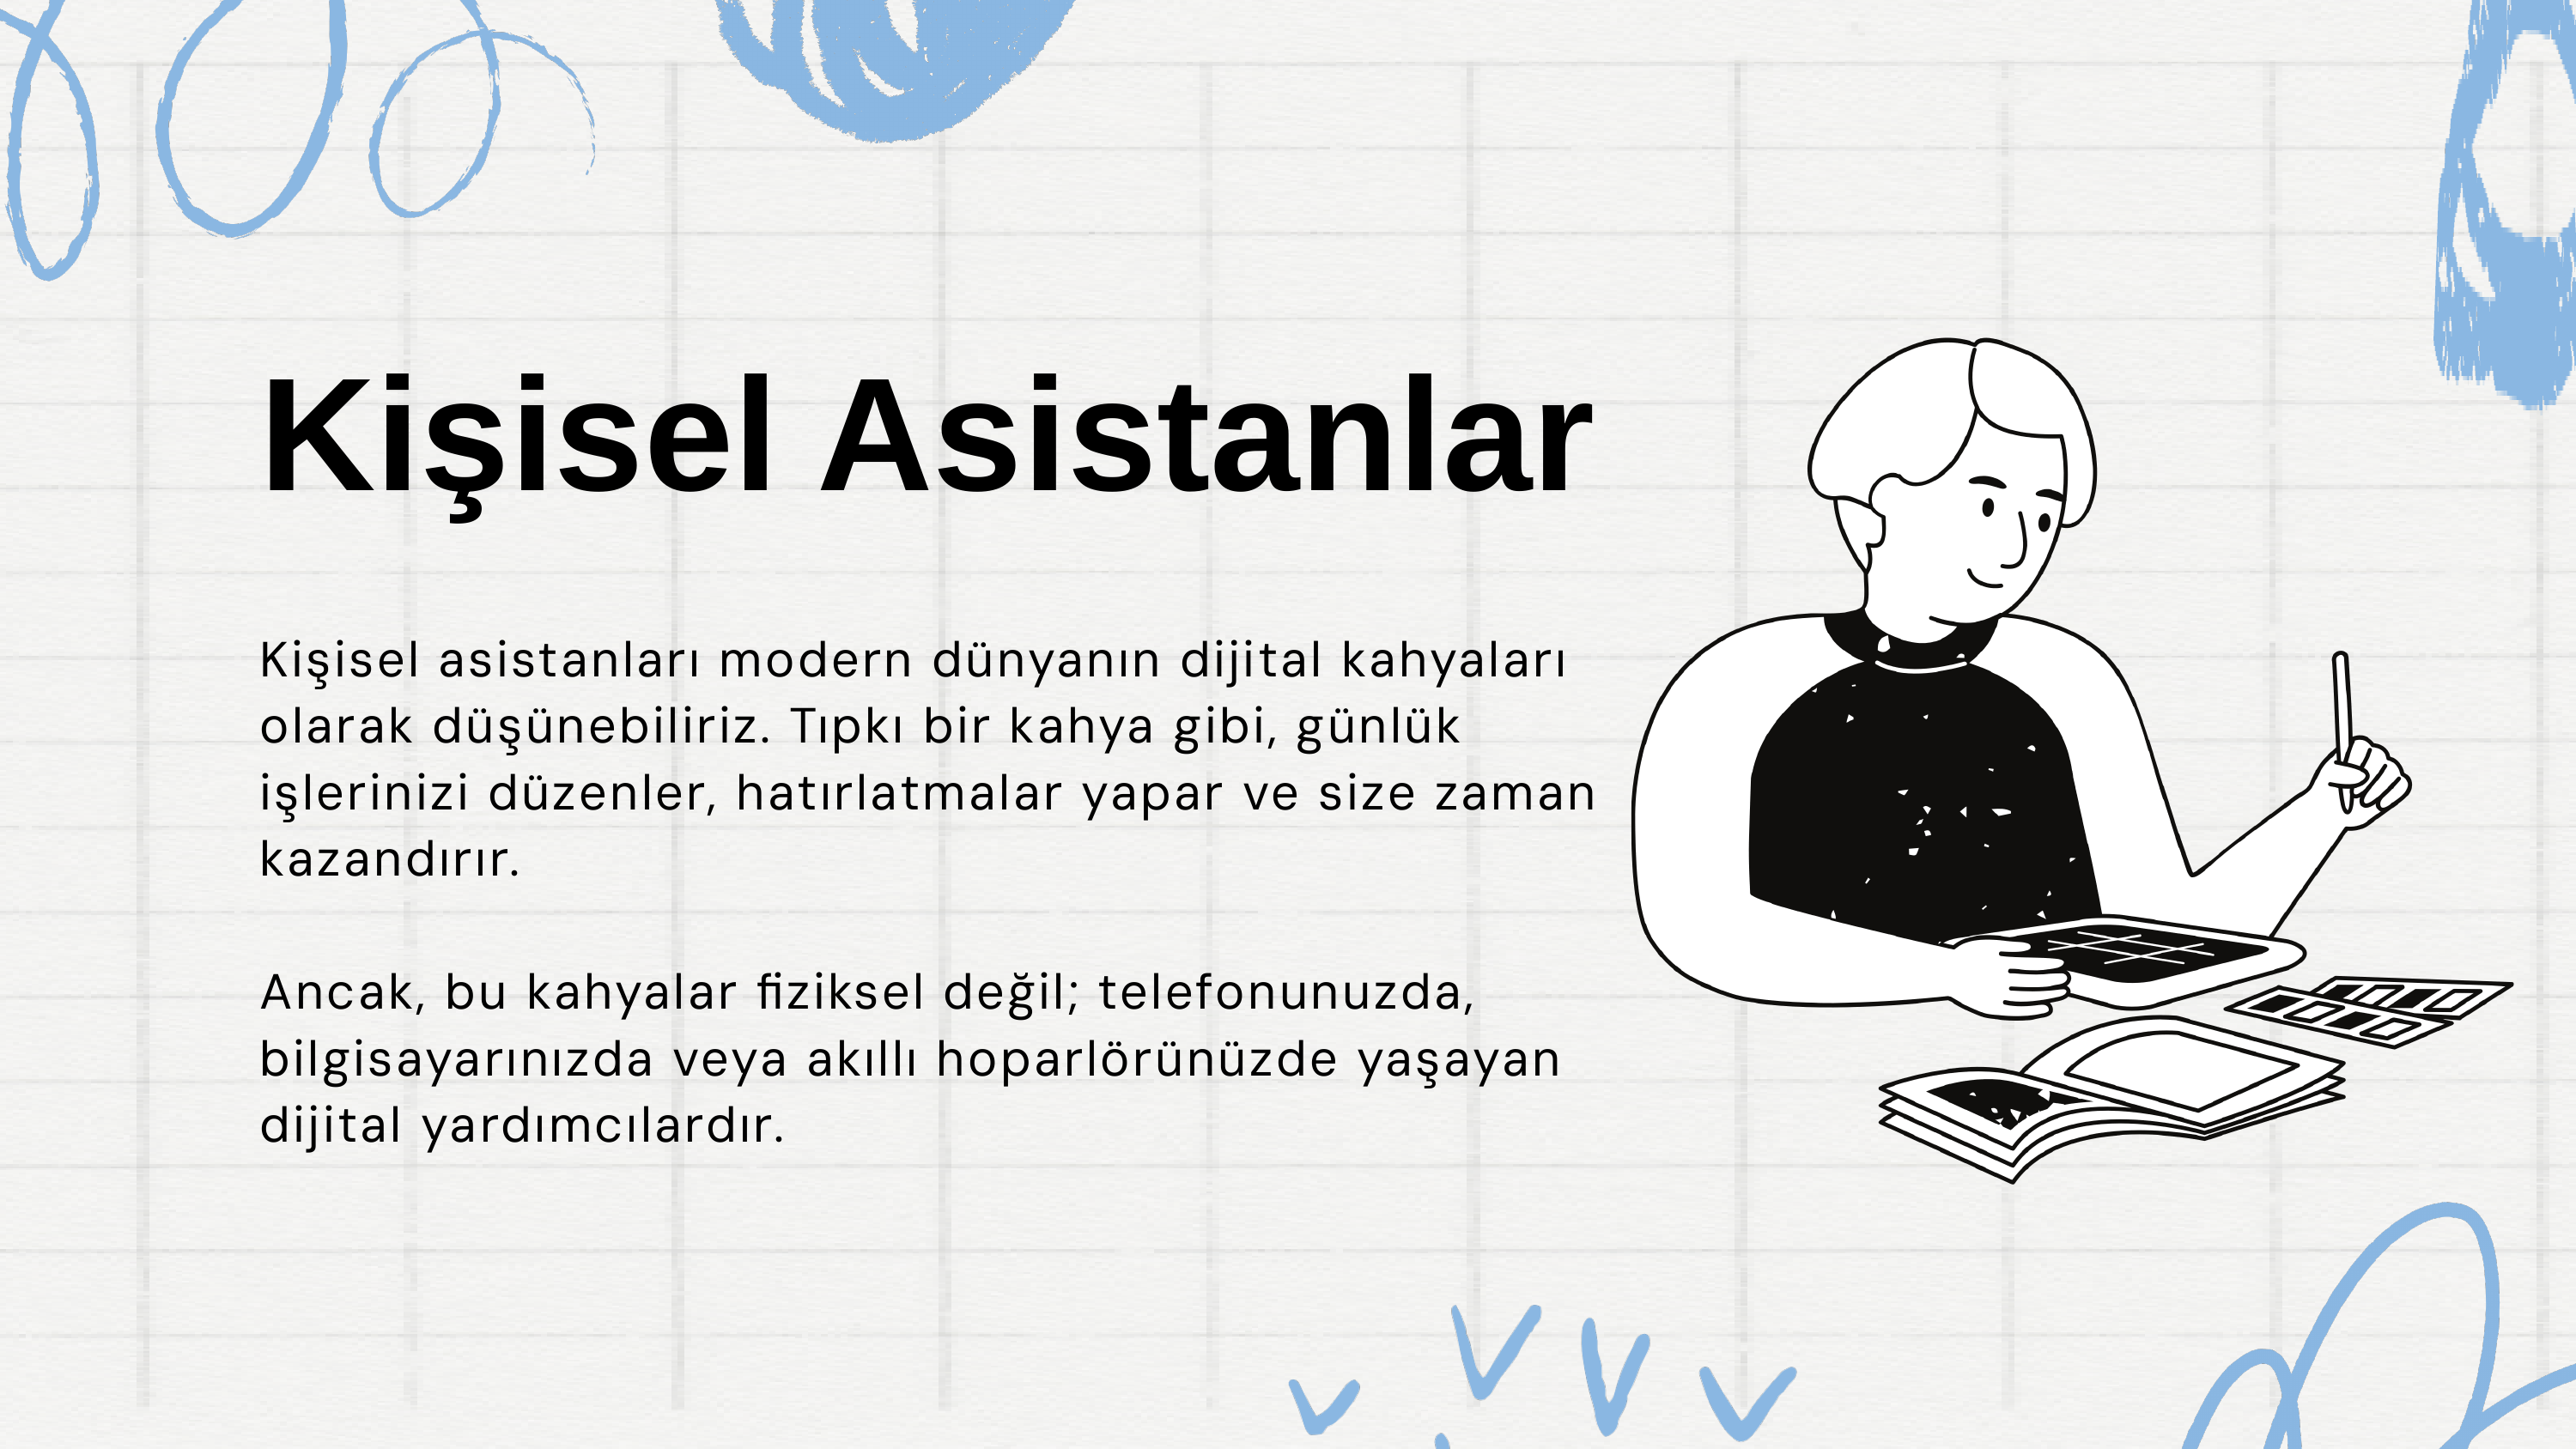

Kişisel Asistanlar
Kişisel asistanları modern dünyanın dijital kahyaları olarak düşünebiliriz. Tıpkı bir kahya gibi, günlük işlerinizi düzenler, hatırlatmalar yapar ve size zaman kazandırır.

Ancak, bu kahyalar fiziksel değil; telefonunuzda, bilgisayarınızda veya akıllı hoparlörünüzde yaşayan dijital yardımcılardır.